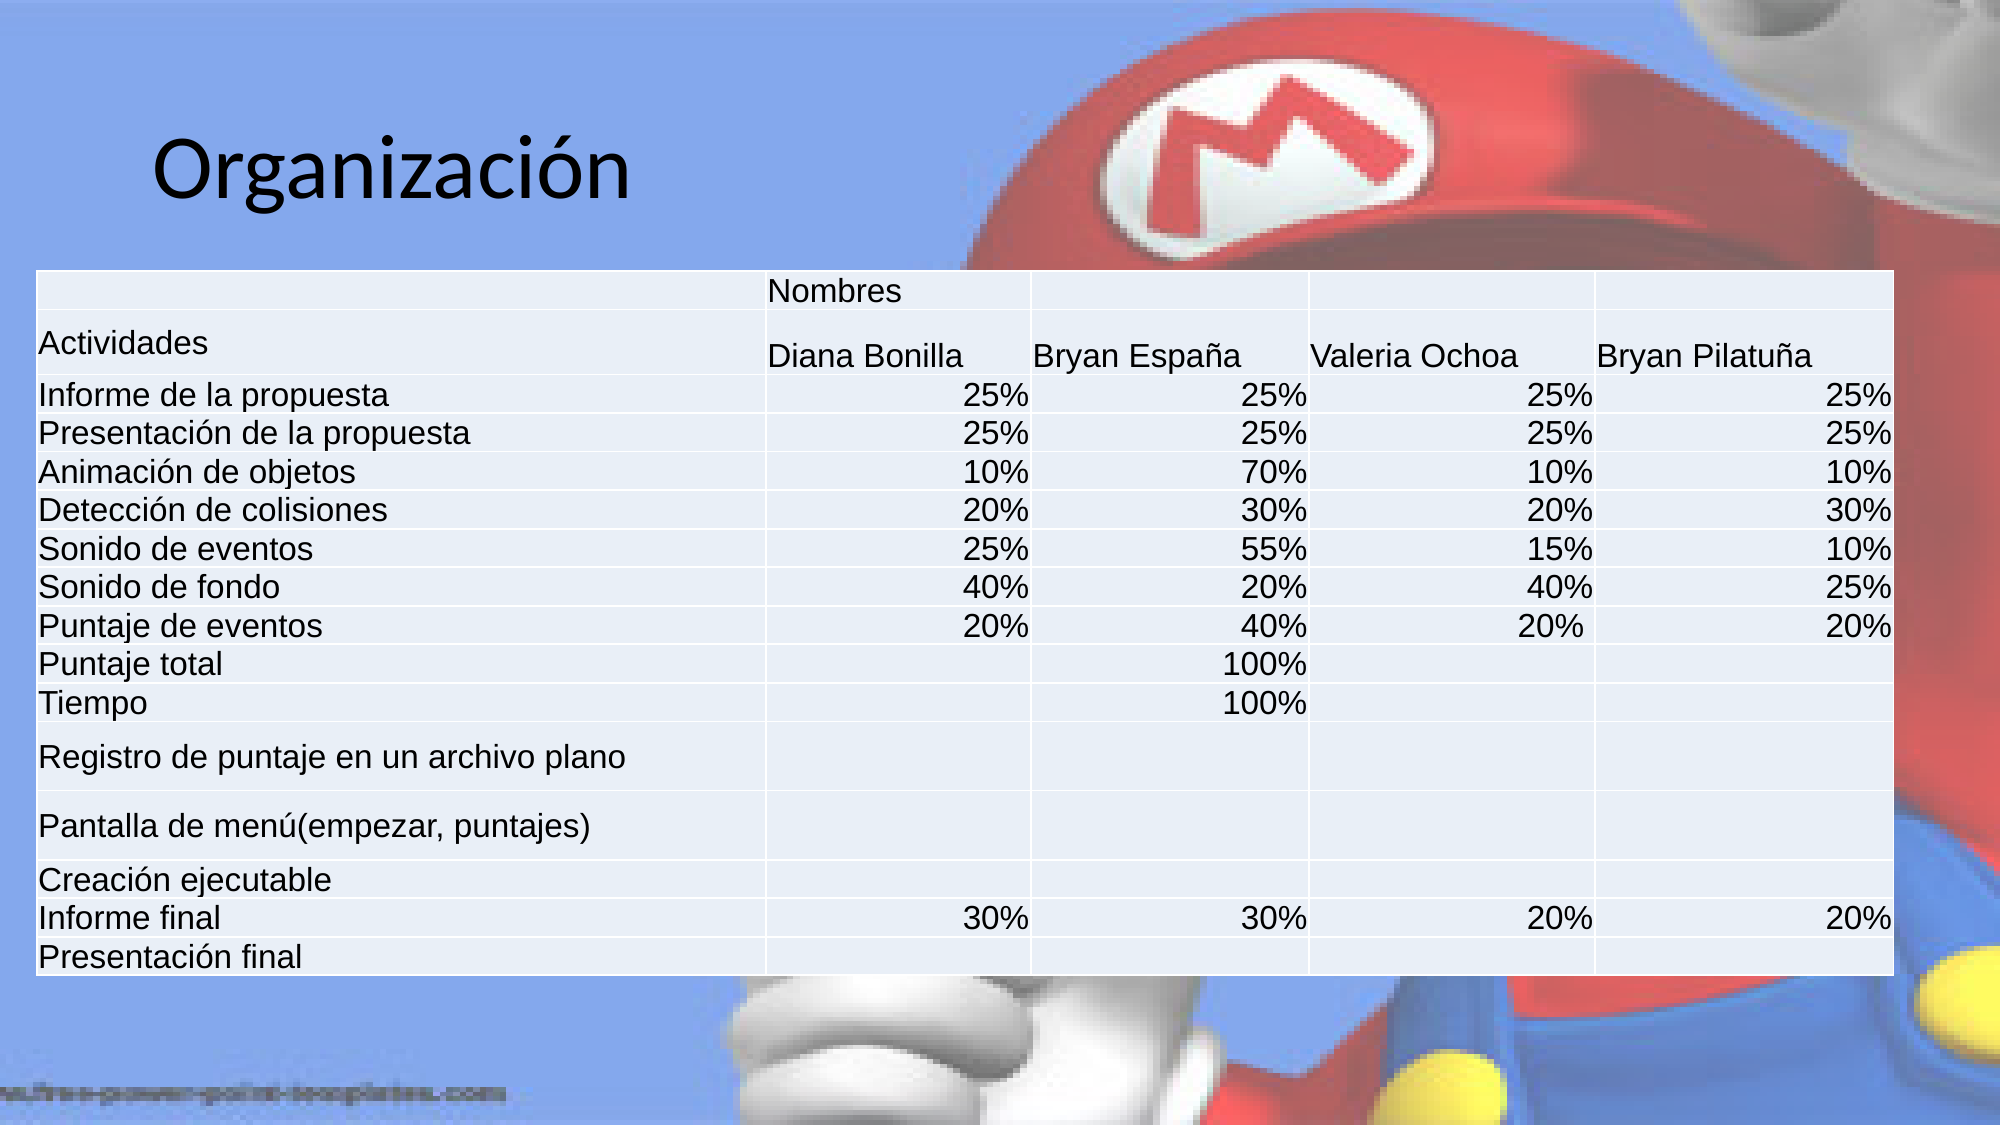

# Organización
|  | Nombres |  |  |  |
| --- | --- | --- | --- | --- |
| Actividades | Diana Bonilla | Bryan España | Valeria Ochoa | Bryan Pilatuña |
| Informe de la propuesta | 25% | 25% | 25% | 25% |
| Presentación de la propuesta | 25% | 25% | 25% | 25% |
| Animación de objetos | 10% | 70% | 10% | 10% |
| Detección de colisiones | 20% | 30% | 20% | 30% |
| Sonido de eventos | 25% | 55% | 15% | 10% |
| Sonido de fondo | 40% | 20% | 40% | 25% |
| Puntaje de eventos | 20% | 40% | 20% | 20% |
| Puntaje total |  | 100% |  |  |
| Tiempo |  | 100% |  |  |
| Registro de puntaje en un archivo plano |  |  |  |  |
| Pantalla de menú(empezar, puntajes) |  |  |  |  |
| Creación ejecutable |  |  |  |  |
| Informe final | 30% | 30% | 20% | 20% |
| Presentación final |  |  |  |  |